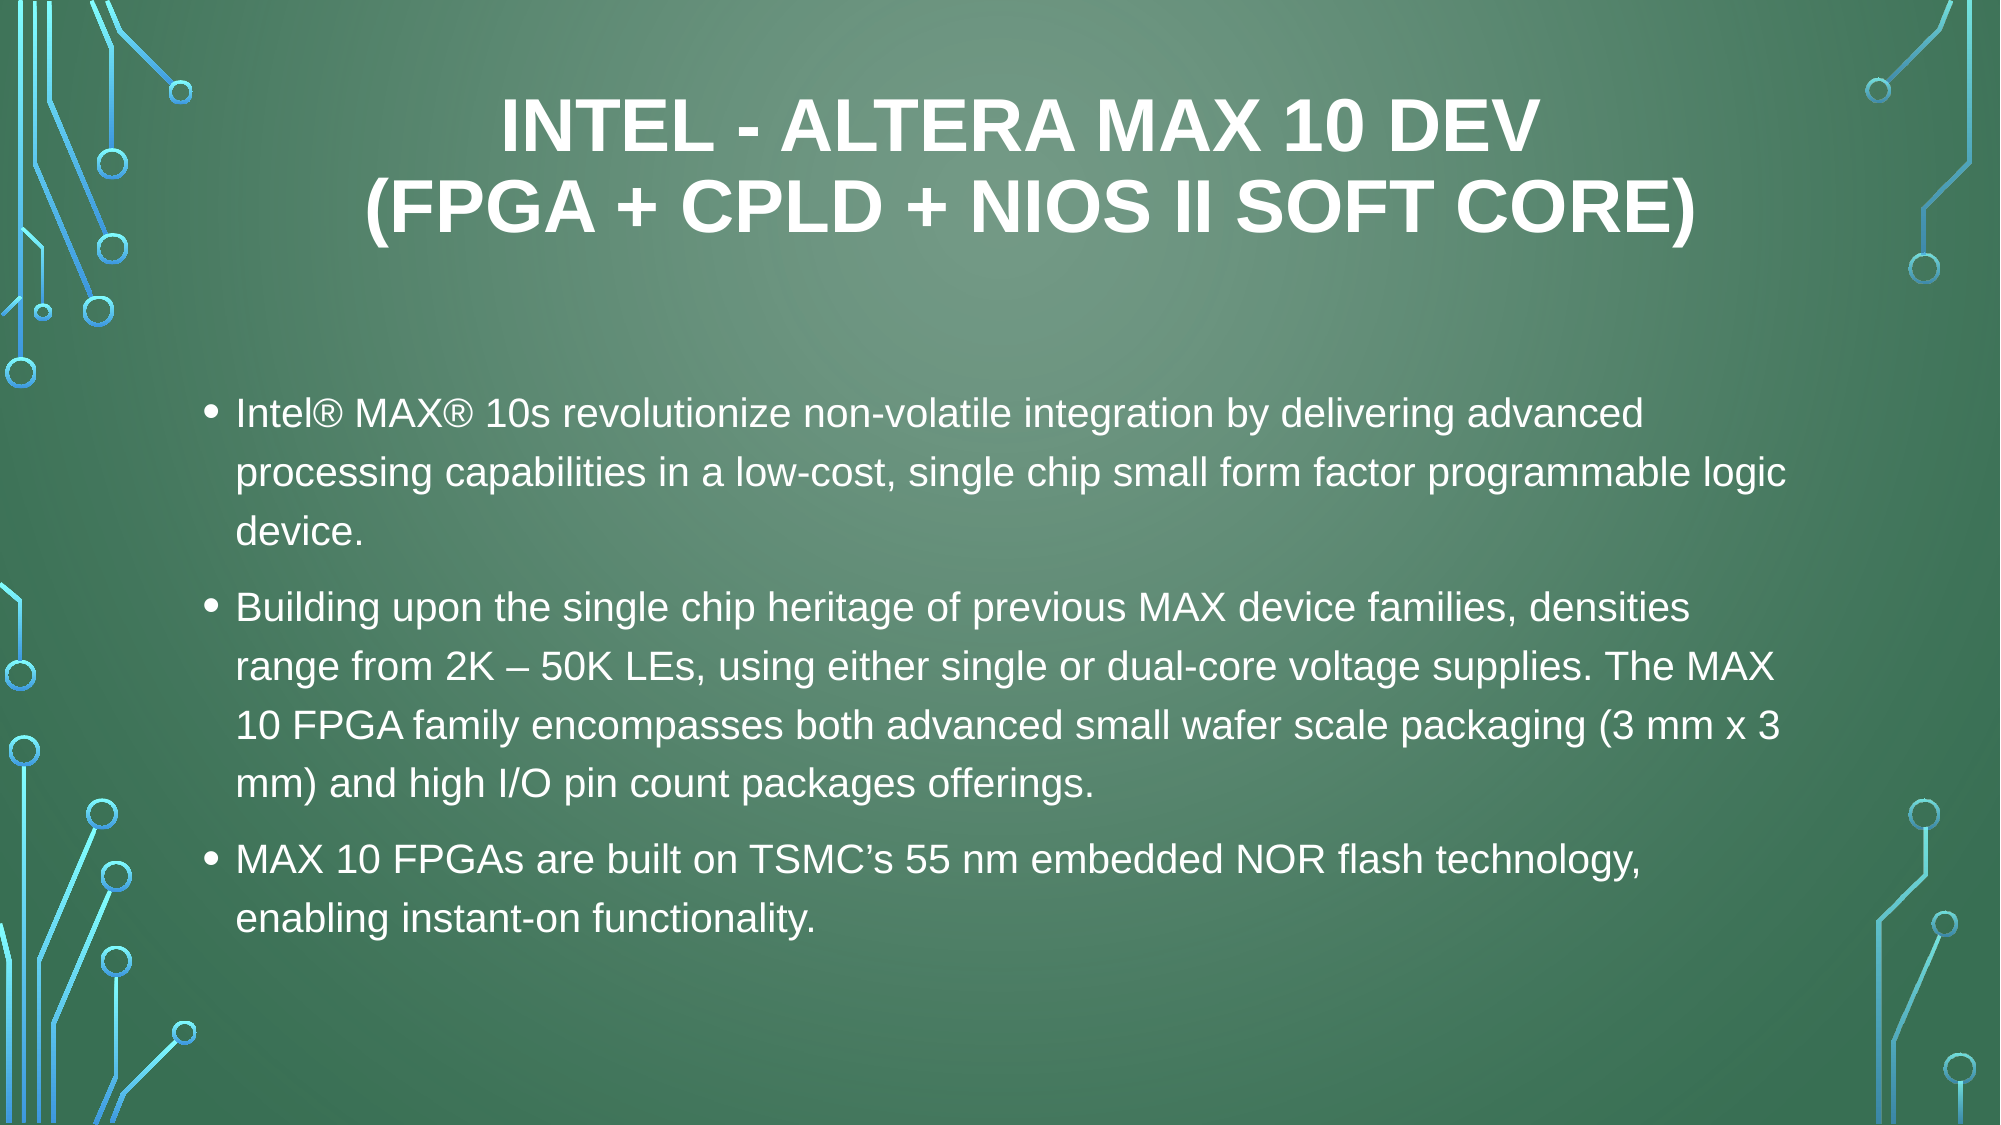

# Intel - Altera MAX 10 Dev (FPGA + CPLD + NIOS II Soft Core)
Intel® MAX® 10s revolutionize non-volatile integration by delivering advanced processing capabilities in a low-cost, single chip small form factor programmable logic device.
Building upon the single chip heritage of previous MAX device families, densities range from 2K – 50K LEs, using either single or dual-core voltage supplies. The MAX 10 FPGA family encompasses both advanced small wafer scale packaging (3 mm x 3 mm) and high I/O pin count packages offerings.
MAX 10 FPGAs are built on TSMC’s 55 nm embedded NOR flash technology, enabling instant-on functionality.